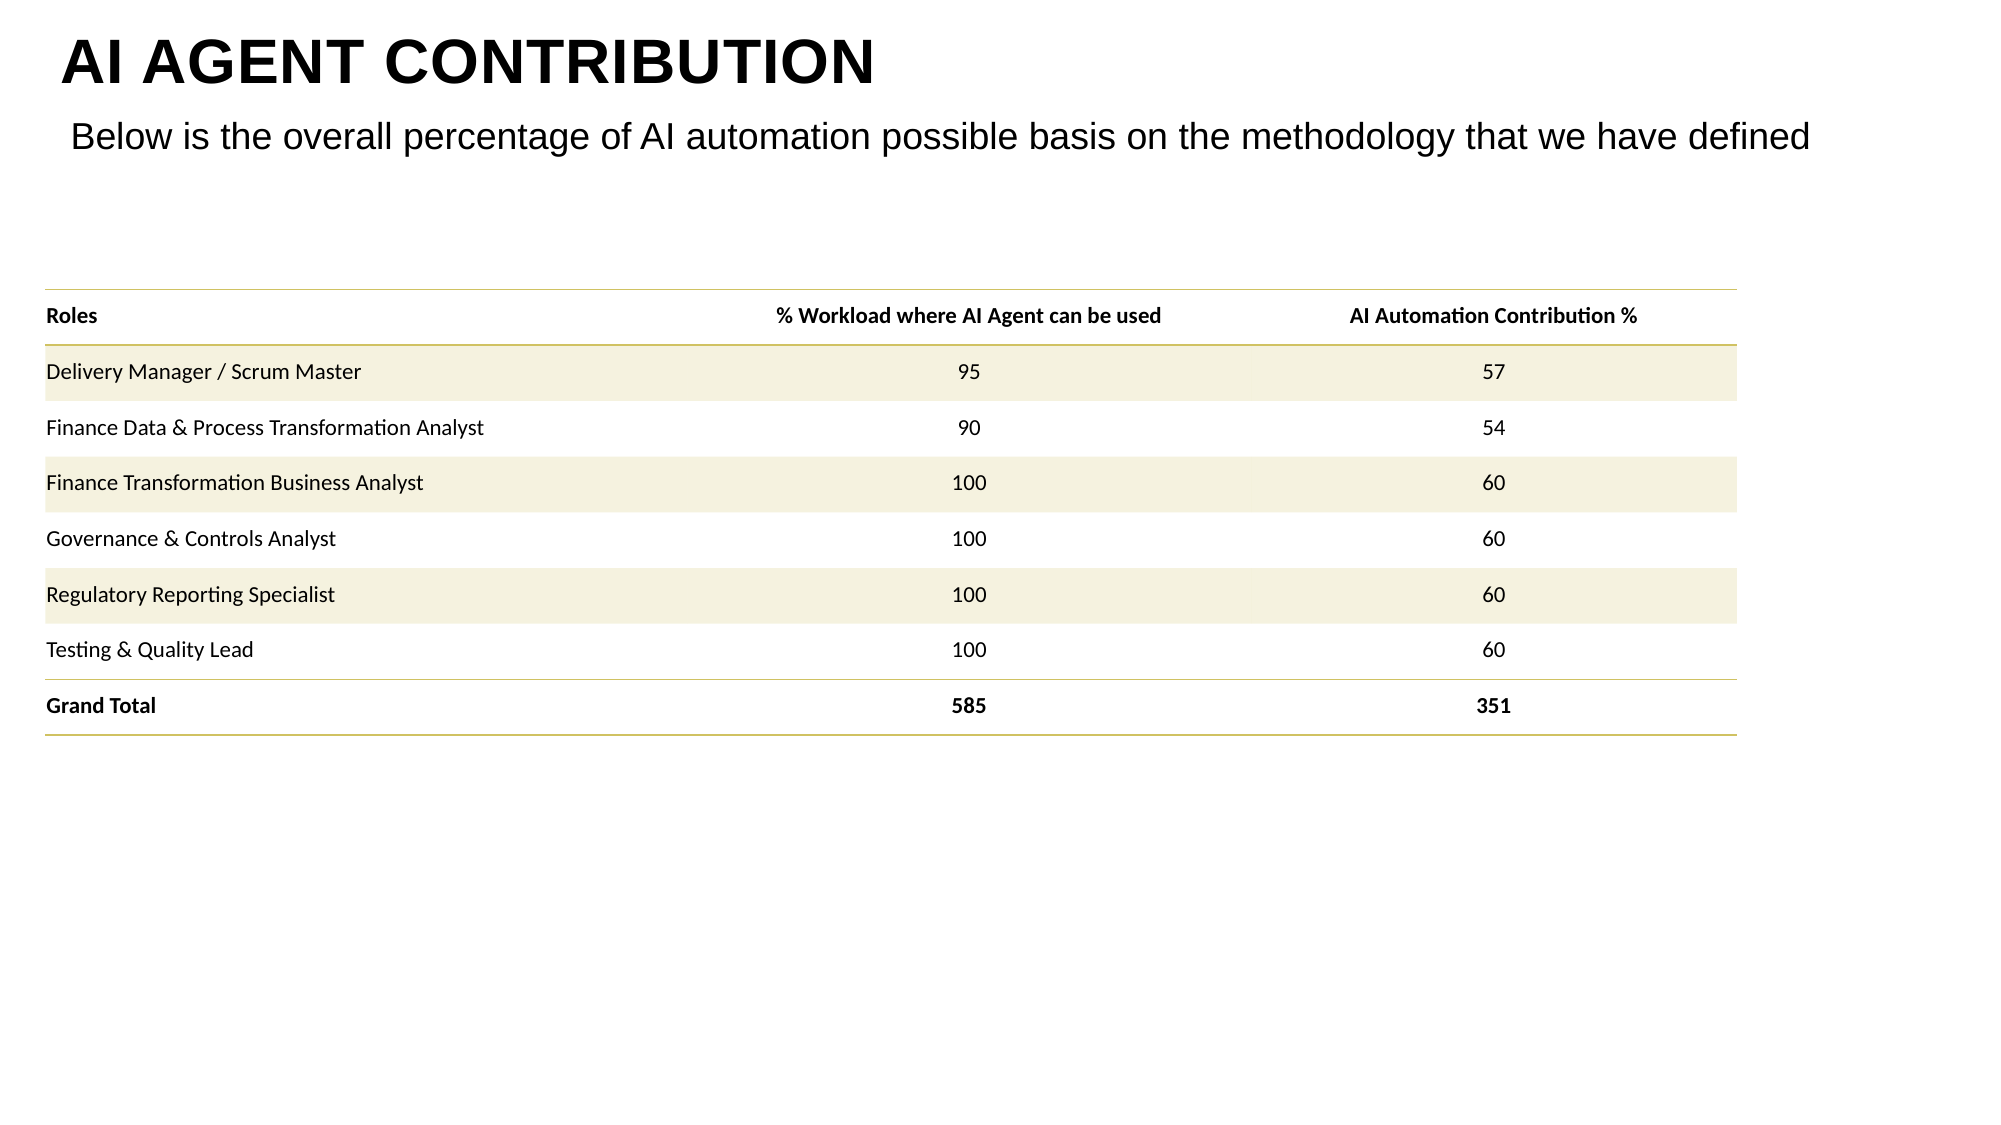

Finance Data Transformation Analyst

# AI Agent Contribution
 Below is the overall percentage of AI automation possible basis on the methodology that we have defined
| Roles | % Workload where AI Agent can be used | AI Automation Contribution % |
| --- | --- | --- |
| Delivery Manager / Scrum Master | 95 | 57 |
| Finance Data & Process Transformation Analyst | 90 | 54 |
| Finance Transformation Business Analyst | 100 | 60 |
| Governance & Controls Analyst | 100 | 60 |
| Regulatory Reporting Specialist | 100 | 60 |
| Testing & Quality Lead | 100 | 60 |
| Grand Total | 585 | 351 |